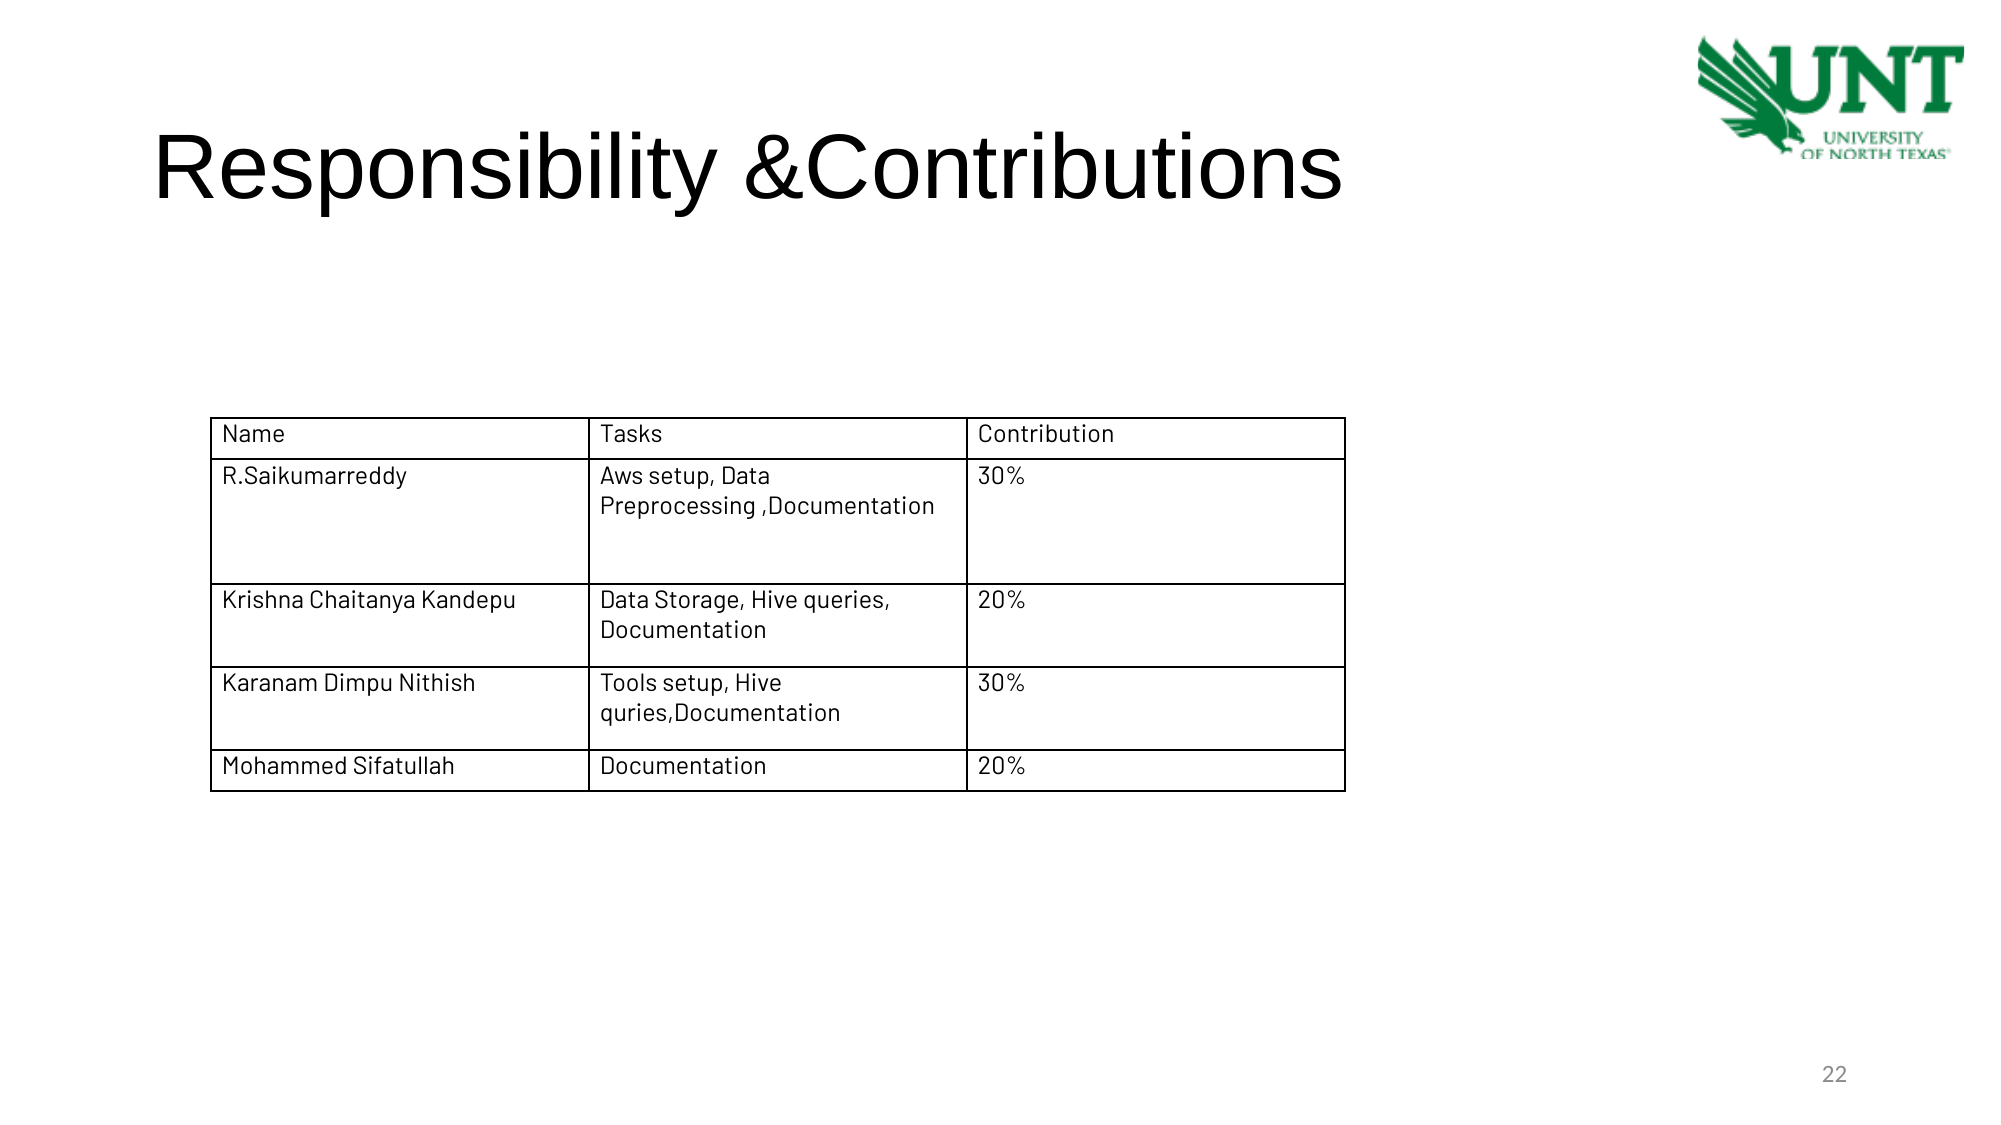

# Responsibility &Contributions

| Name | Tasks | Contribution |
| --- | --- | --- |
| R.Saikumarreddy | Aws setup, Data Preprocessing ,Documentation | 30% |
| Krishna Chaitanya Kandepu | Data Storage, Hive queries, Documentation | 20% |
| Karanam Dimpu Nithish | Tools setup, Hive quries,Documentation | 30% |
| Mohammed Sifatullah | Documentation | 20% |

22